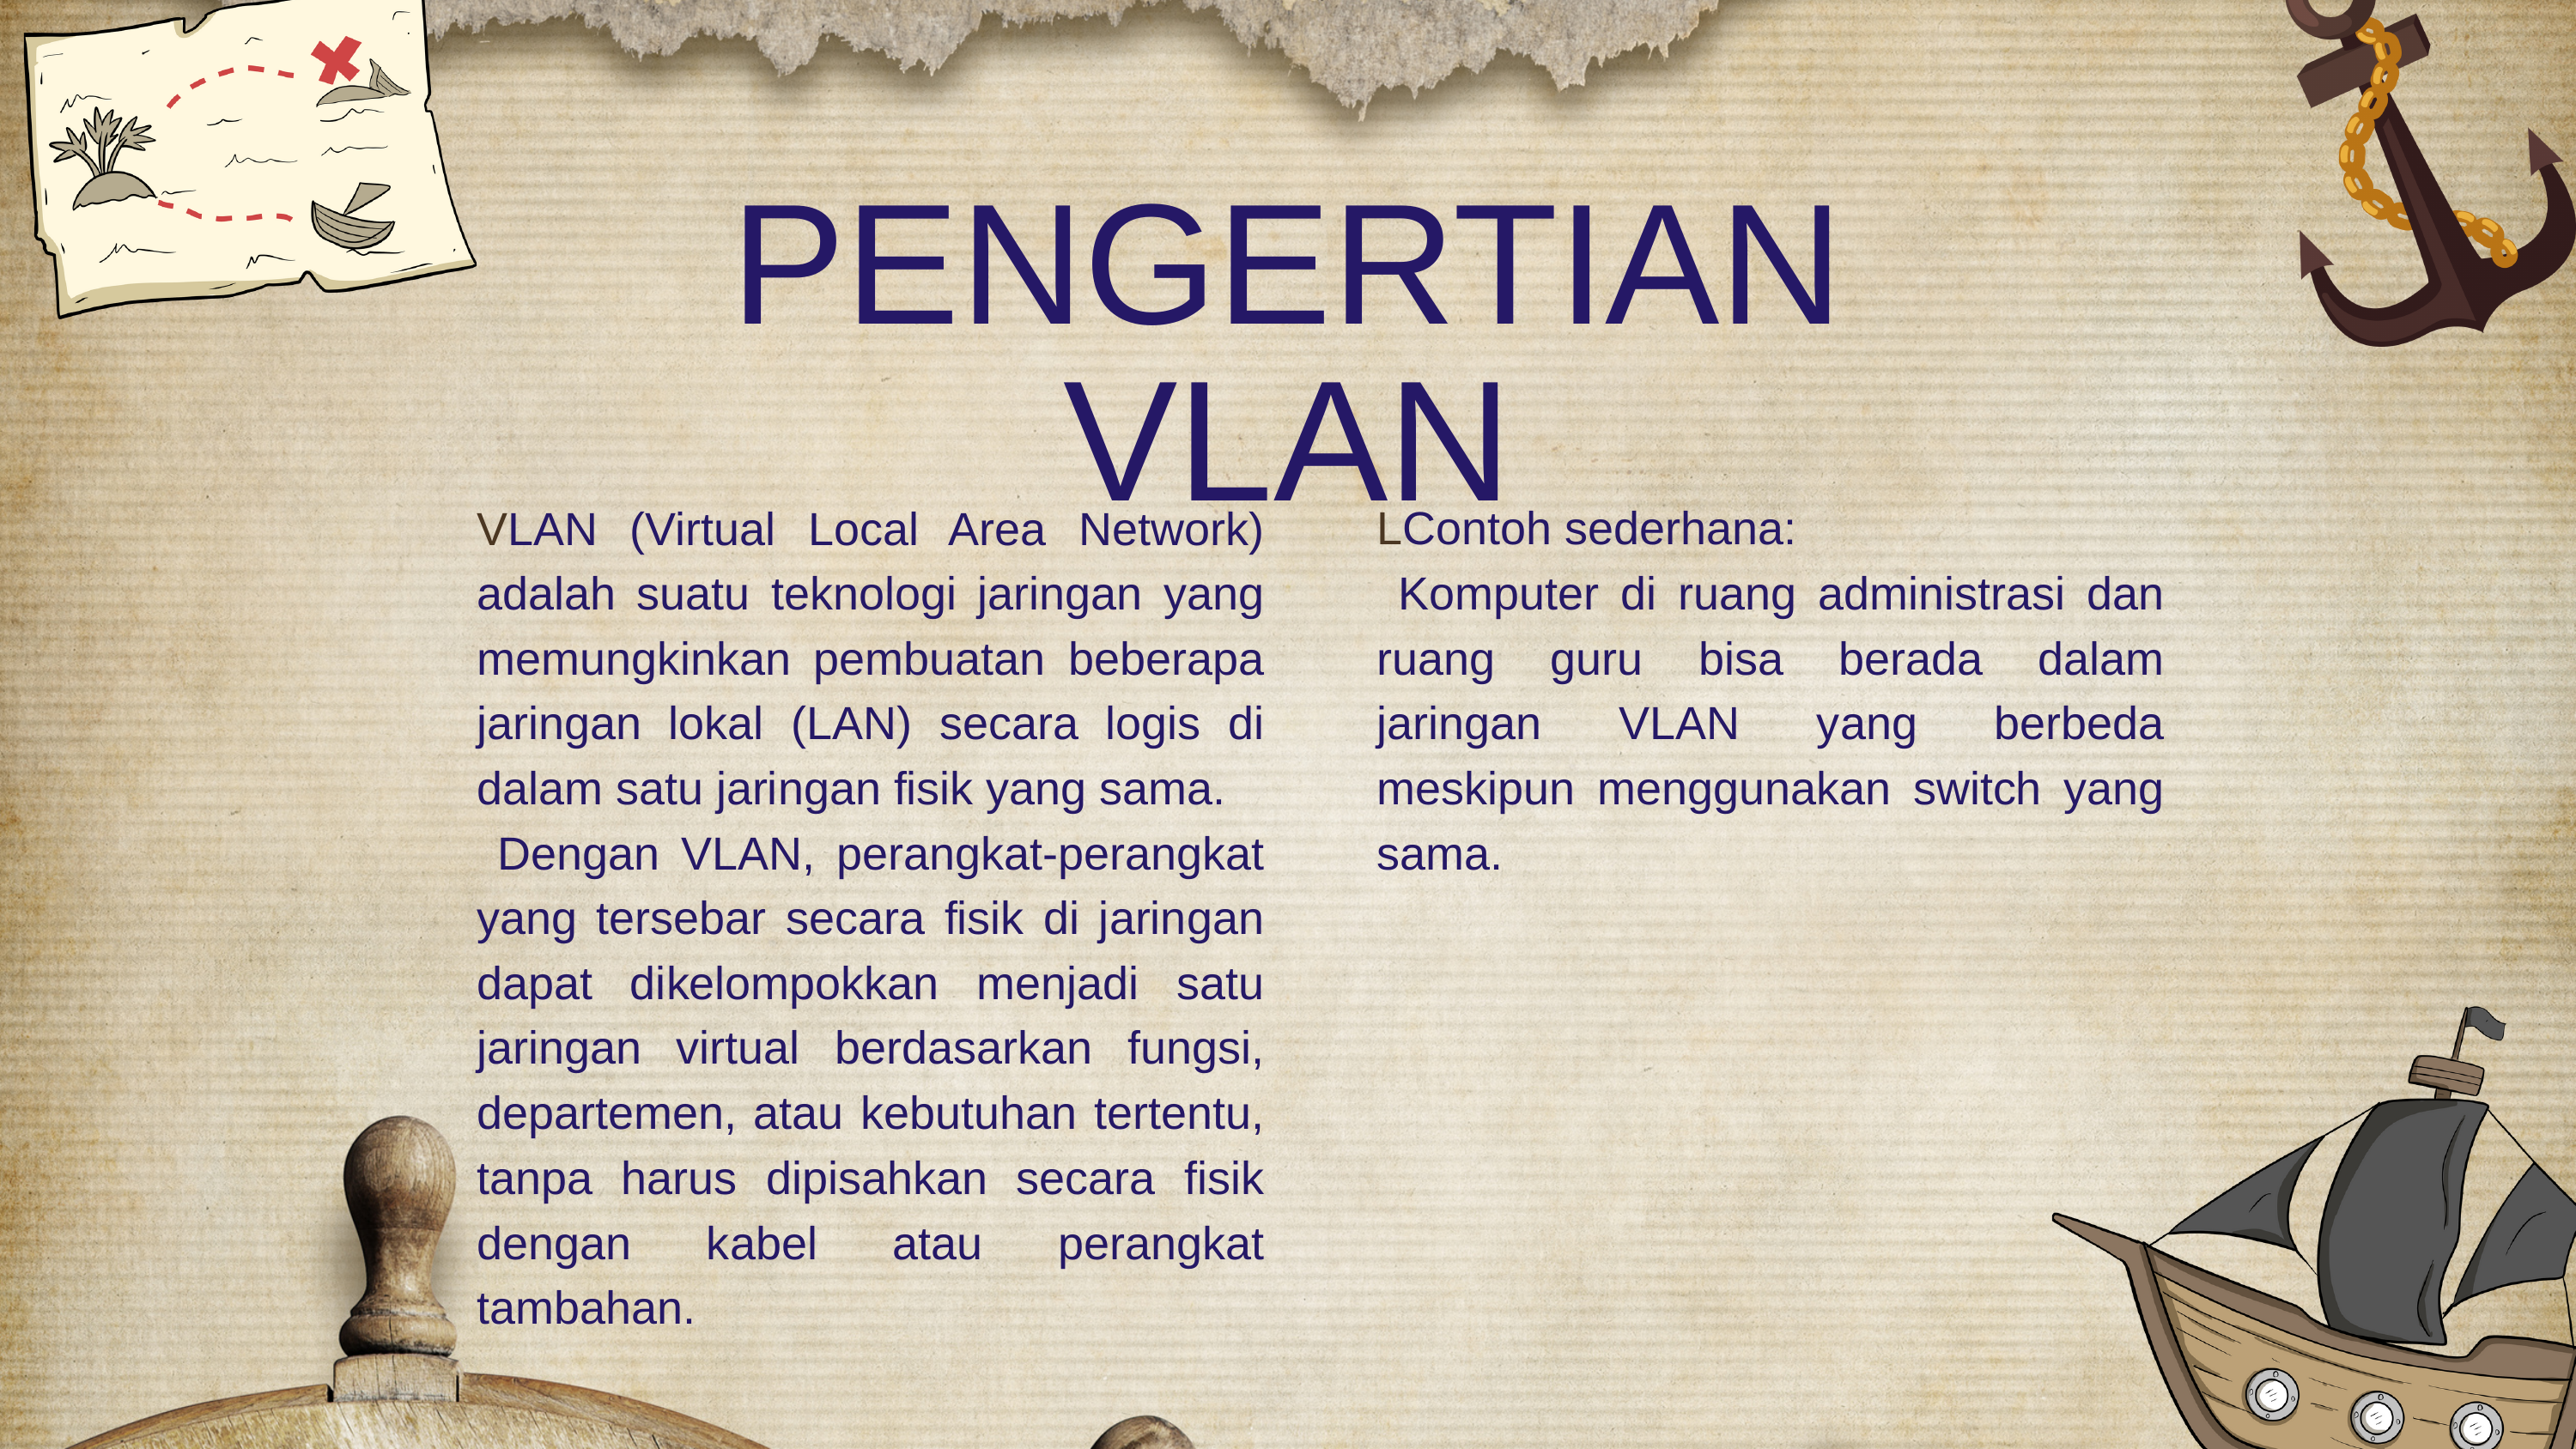

PENGERTIAN VLAN
VLAN (Virtual Local Area Network) adalah suatu teknologi jaringan yang memungkinkan pembuatan beberapa jaringan lokal (LAN) secara logis di dalam satu jaringan fisik yang sama.
 Dengan VLAN, perangkat-perangkat yang tersebar secara fisik di jaringan dapat dikelompokkan menjadi satu jaringan virtual berdasarkan fungsi, departemen, atau kebutuhan tertentu, tanpa harus dipisahkan secara fisik dengan kabel atau perangkat tambahan.
LContoh sederhana:
 Komputer di ruang administrasi dan ruang guru bisa berada dalam jaringan VLAN yang berbeda meskipun menggunakan switch yang sama.